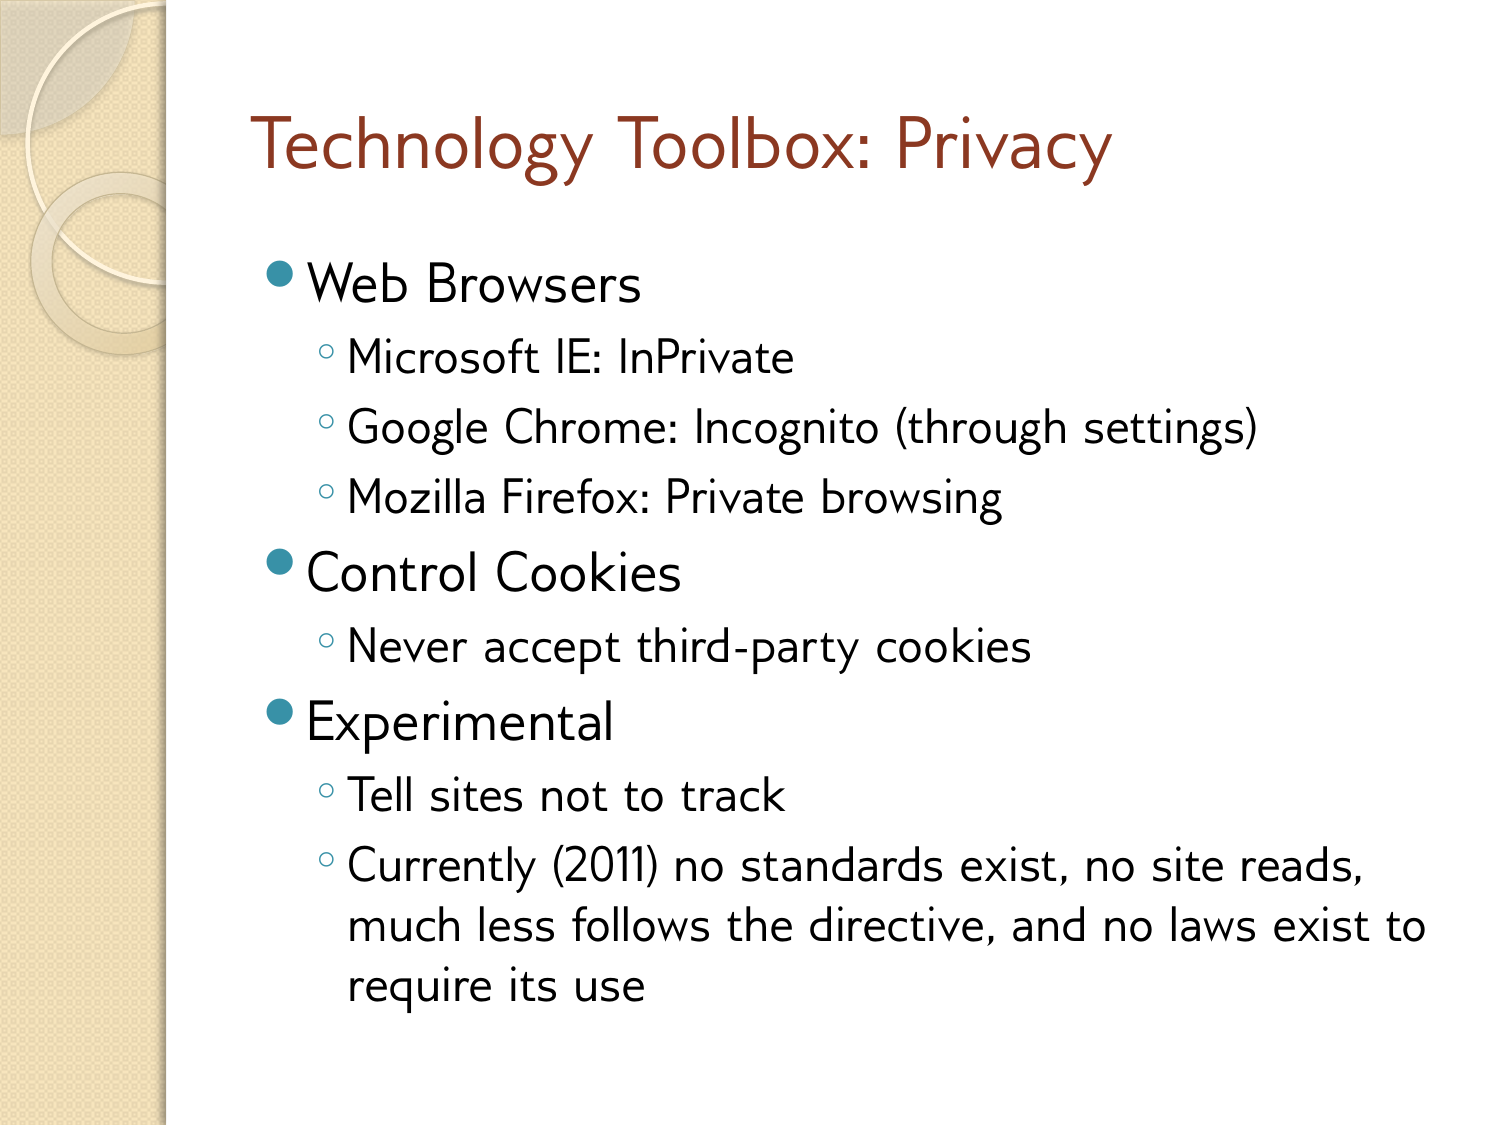

# Technology Toolbox: Privacy
Web Browsers
Microsoft IE: InPrivate
Google Chrome: Incognito (through settings)
Mozilla Firefox: Private browsing
Control Cookies
Never accept third-party cookies
Experimental
Tell sites not to track
Currently (2011) no standards exist, no site reads, much less follows the directive, and no laws exist to require its use